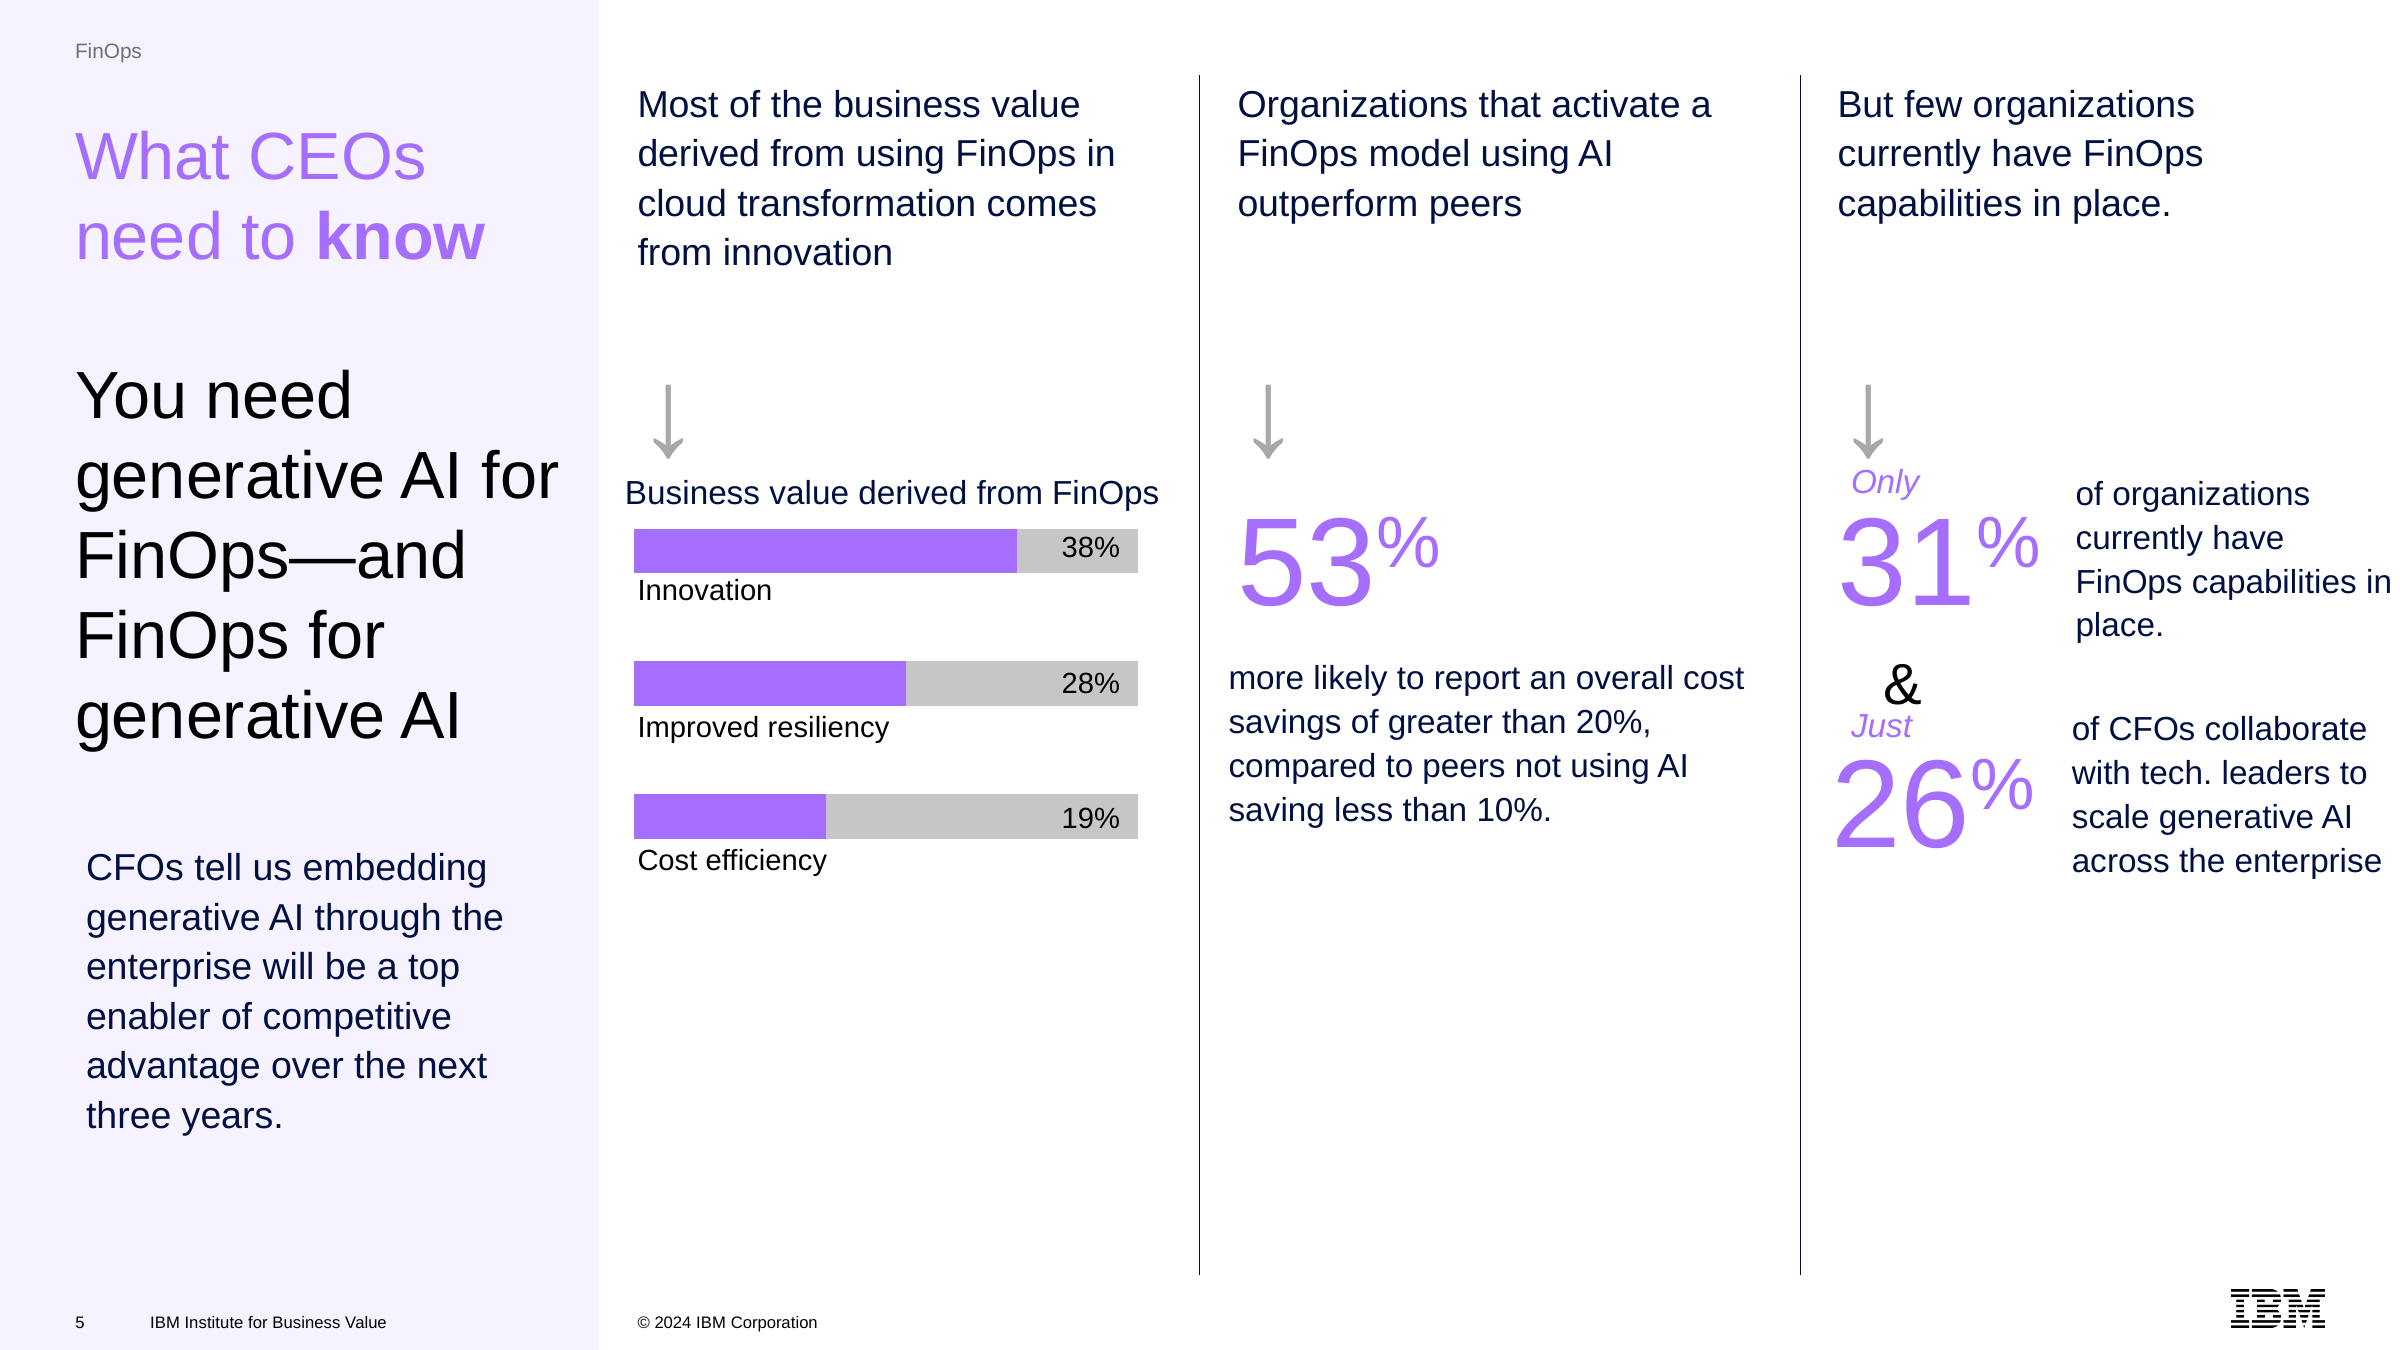

FinOps

Most of the business value derived from using FinOps in cloud transformation comes from innovation
Organizations that activate a FinOps model using AI  outperform peers
But few organizations currently have FinOps capabilities in place.
# What CEOs need to know You need generative AI for FinOps—and FinOps for generative AI
↓
↓
53%
↓
31%
Only
Business value derived from FinOps
of organizations currently have FinOps capabilities in place.

### Chart

| Category | answer | remainder |
|---|---|---|
| 38 | 76.0 | 62.0 |
| 28 | 54.0 | 72.0 |
| 19 | 38.0 | 81.0 |
38%
Innovation
&
more likely to report an overall cost savings of greater than 20%, compared to peers not using AI saving less than 10%.
28%
Just
of CFOs collaborate with tech. leaders to scale generative AI across the enterprise
Improved resiliency
26%
19%
Cost efficiency
CFOs tell us embedding generative AI through the enterprise will be a top enabler of competitive advantage over the next three years.